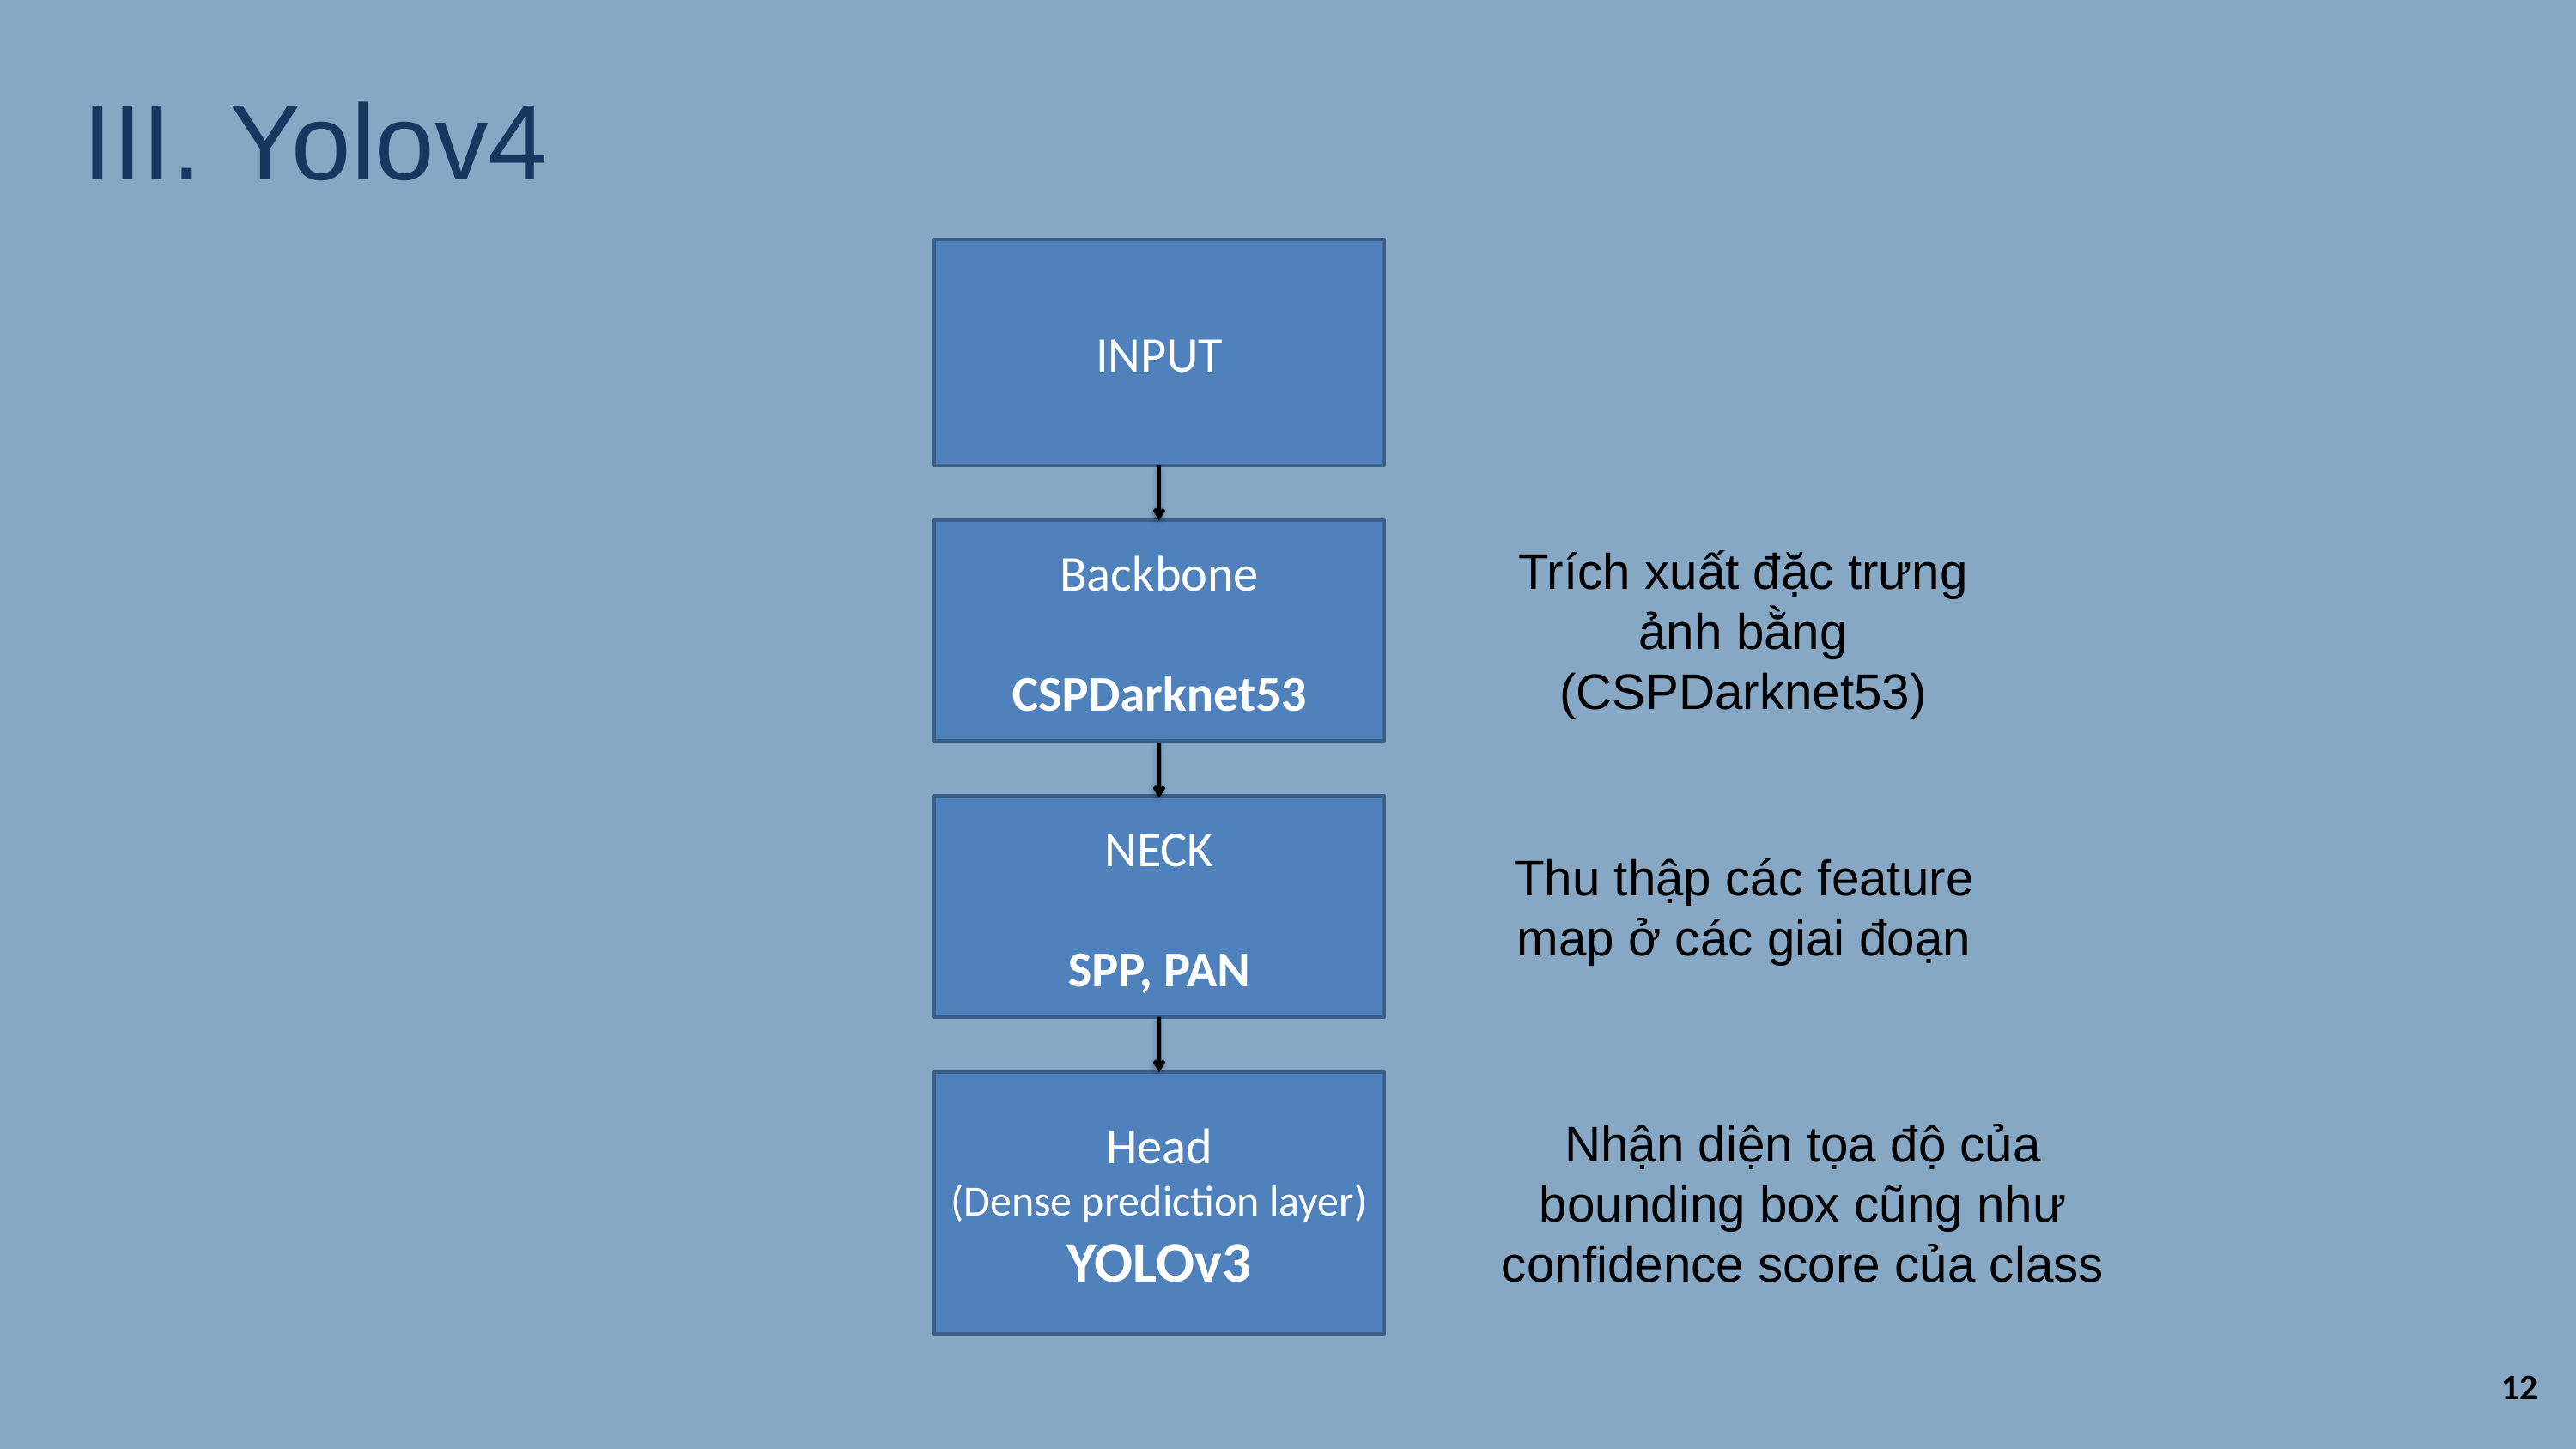

III. Yolov4
INPUT
Backbone

CSPDarknet53
Trích xuất đặc trưng ảnh bằng (CSPDarknet53)
NECK

SPP, PAN
Thu thập các feature map ở các giai đoạn
Head
(Dense prediction layer)
YOLOv3
Nhận diện tọa độ của bounding box cũng như confidence score của class
12